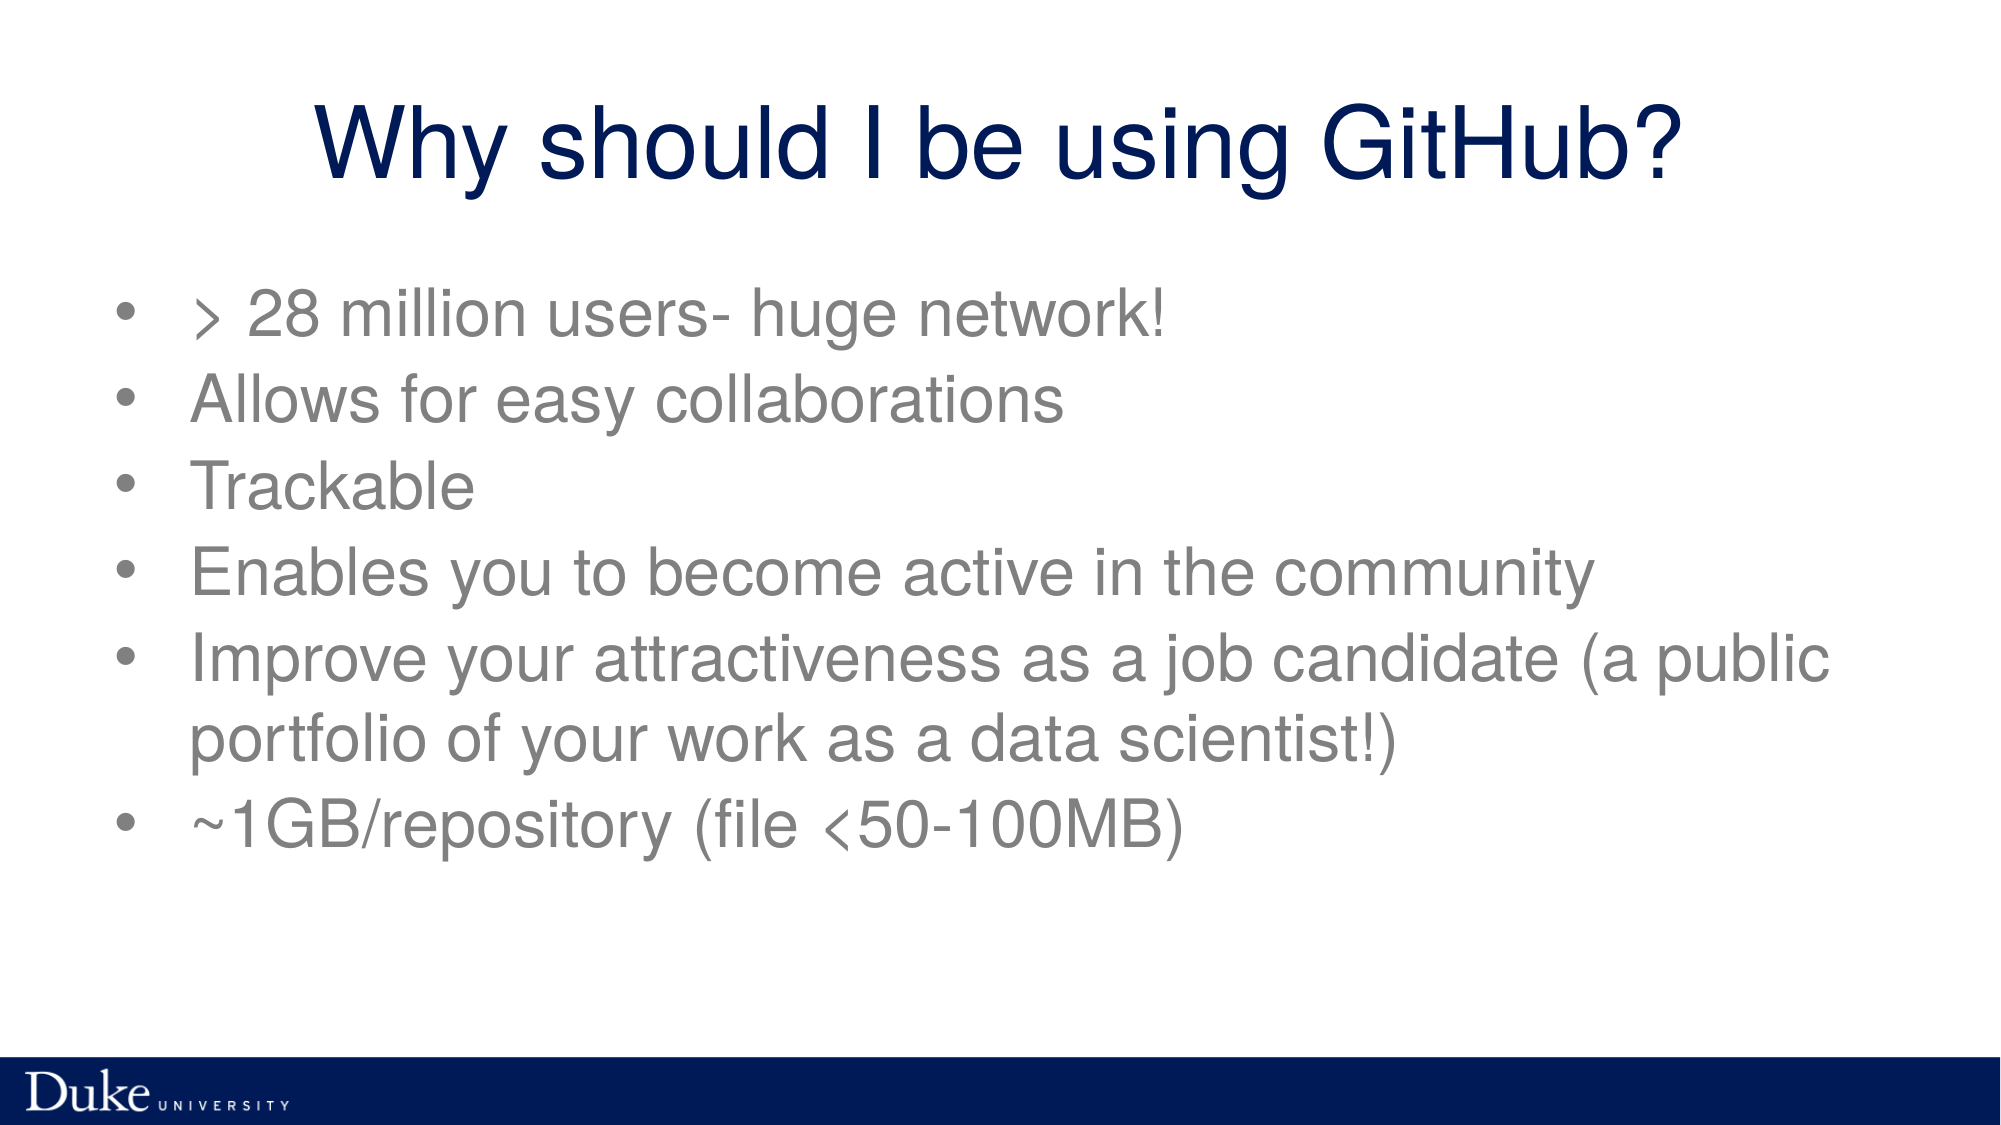

# Why should I be using GitHub?
> 28 million users- huge network!
Allows for easy collaborations
Trackable
Enables you to become active in the community
Improve your attractiveness as a job candidate (a public portfolio of your work as a data scientist!)
~1GB/repository (file <50-100MB)